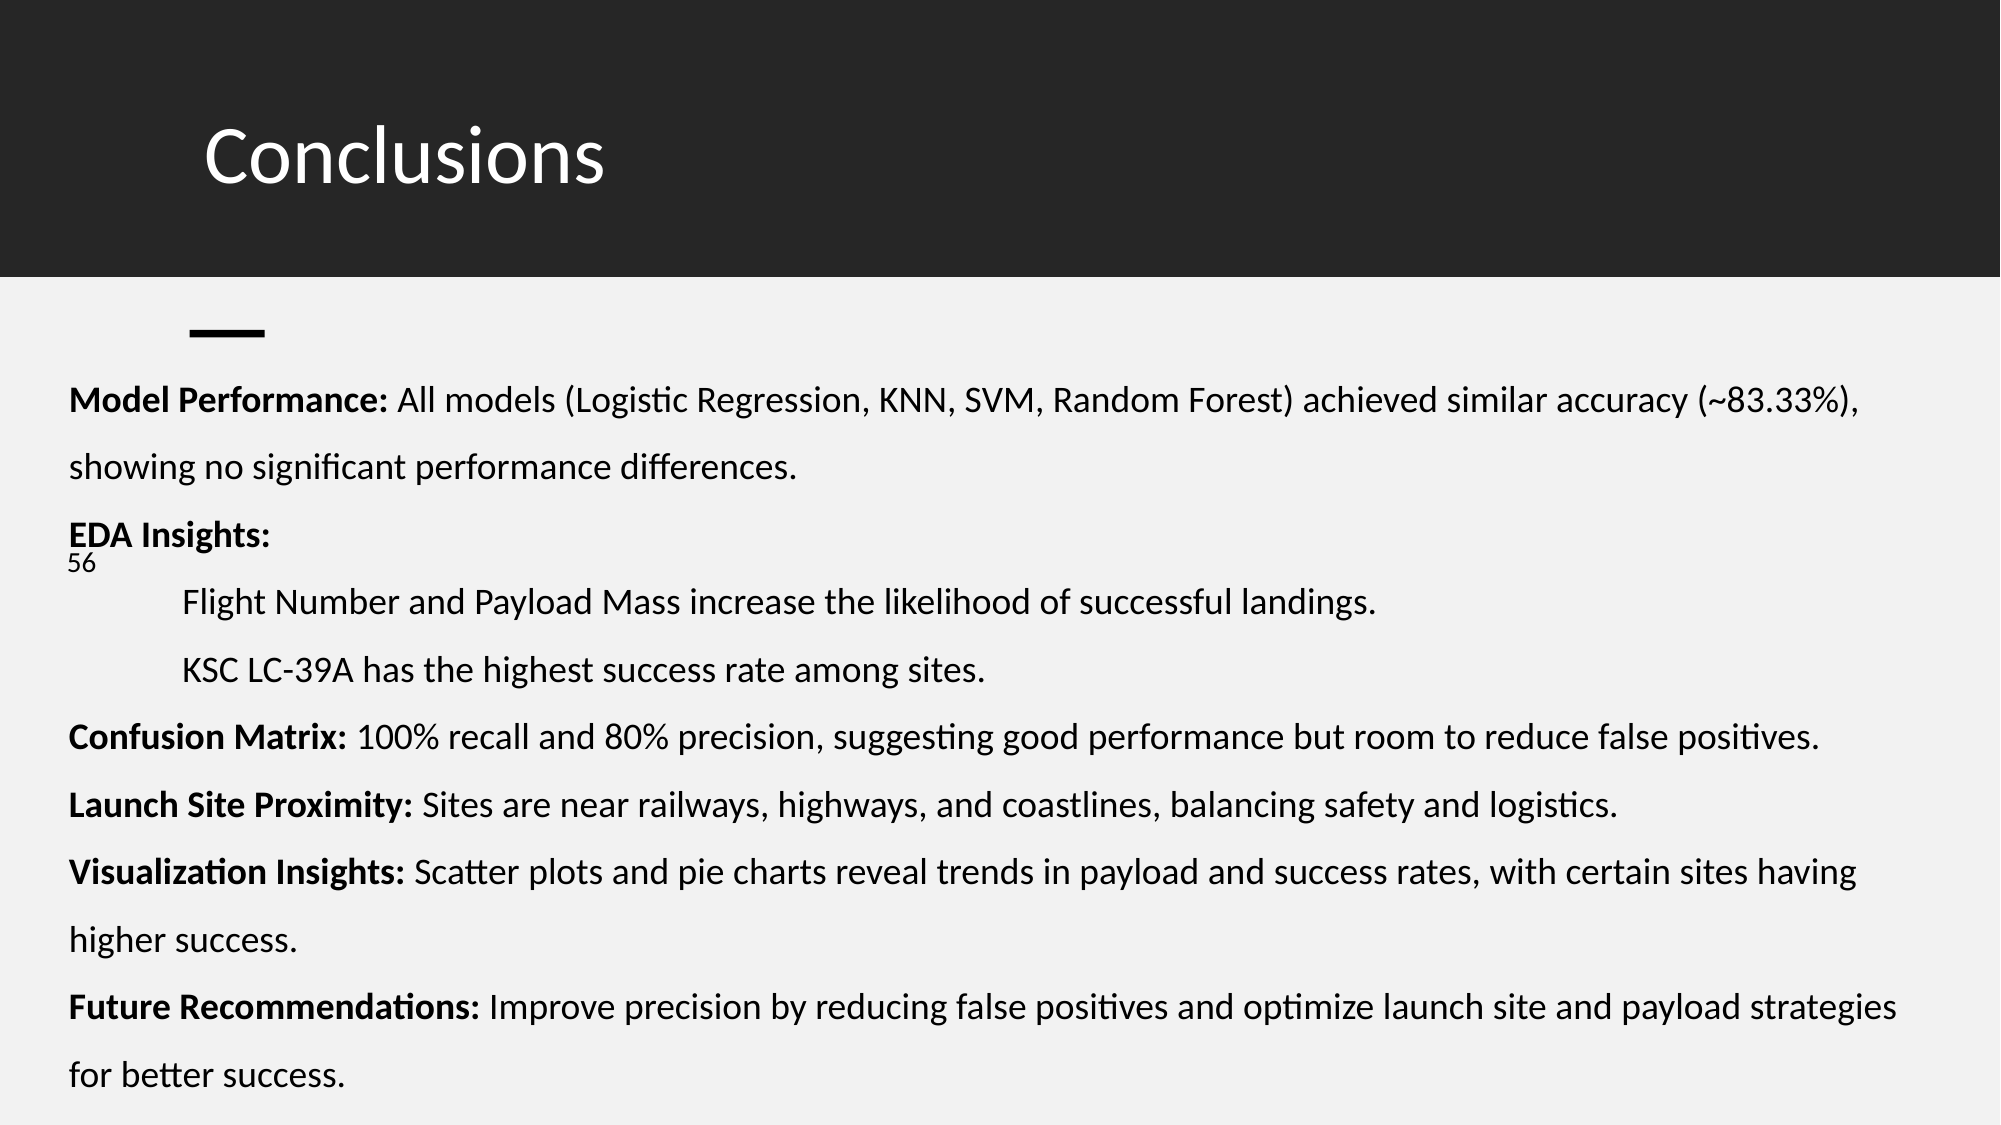

Conclusions

Model Performance: All models (Logistic Regression, KNN, SVM, Random Forest) achieved similar accuracy (~83.33%), showing no significant performance differences.
EDA Insights:
Flight Number and Payload Mass increase the likelihood of successful landings.
KSC LC-39A has the highest success rate among sites.
Confusion Matrix: 100% recall and 80% precision, suggesting good performance but room to reduce false positives.
Launch Site Proximity: Sites are near railways, highways, and coastlines, balancing safety and logistics.
Visualization Insights: Scatter plots and pie charts reveal trends in payload and success rates, with certain sites having higher success.
Future Recommendations: Improve precision by reducing false positives and optimize launch site and payload strategies for better success.

56